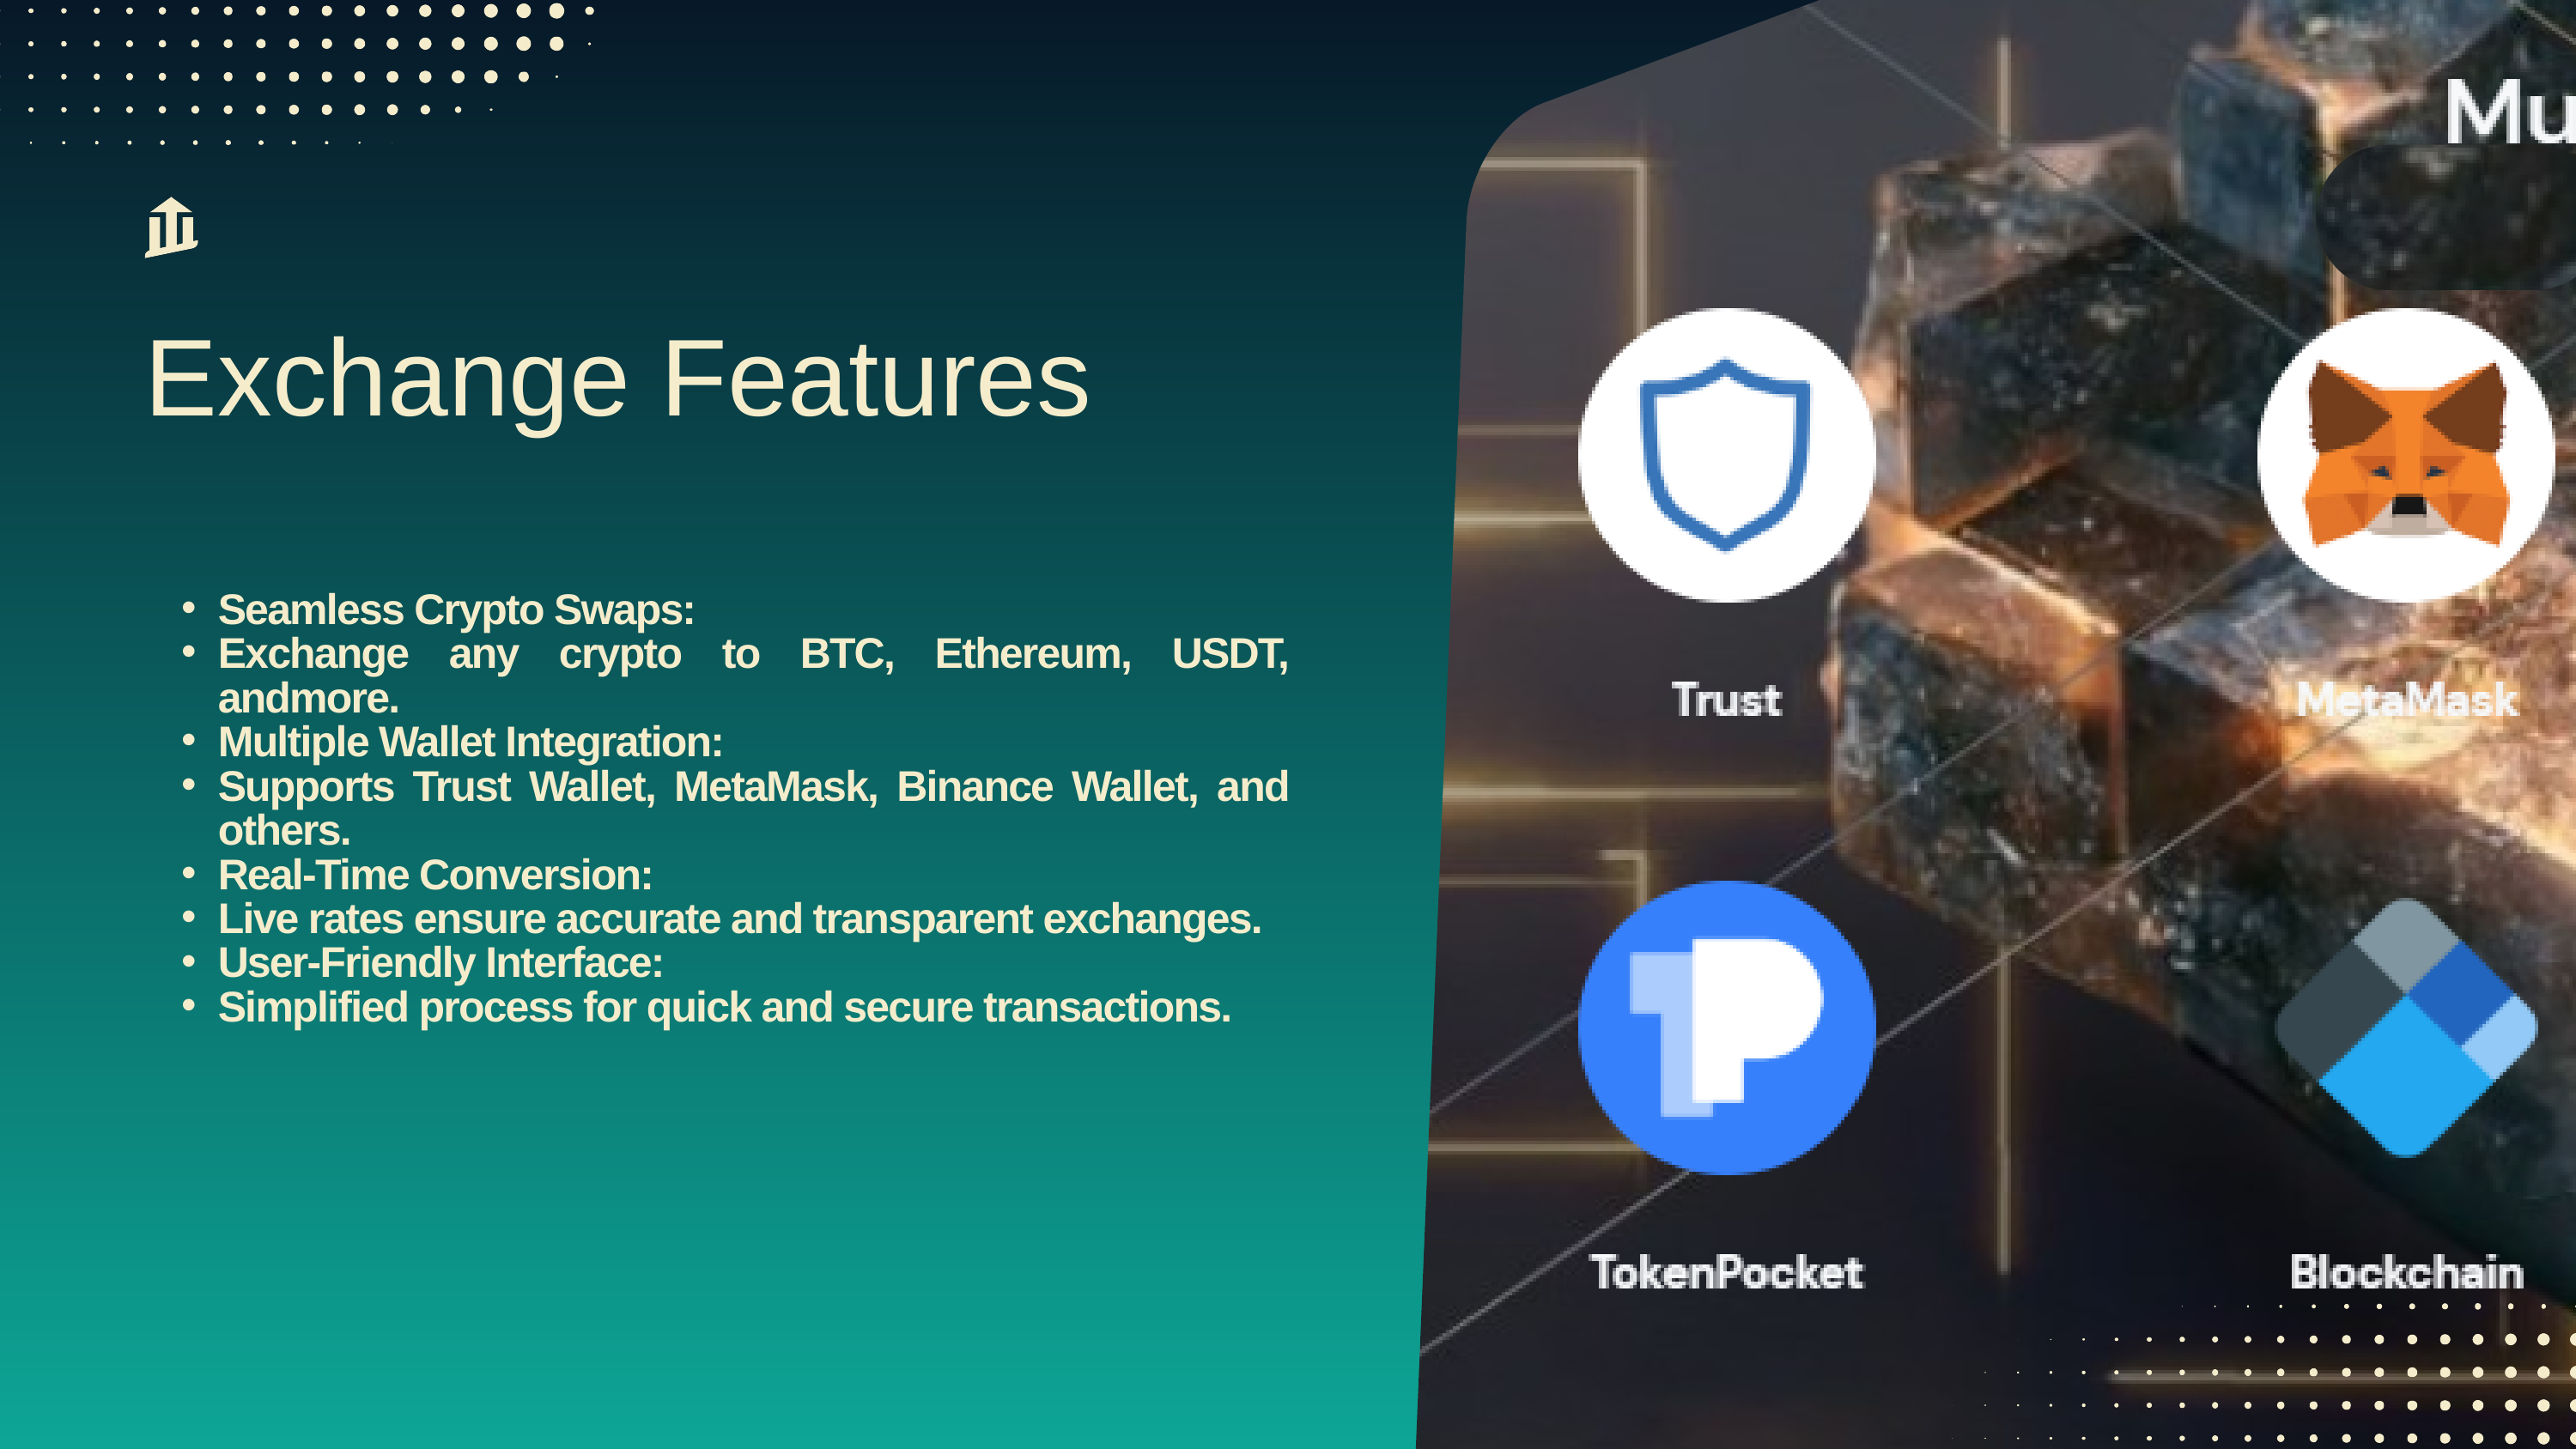

Exchange Features
Seamless Crypto Swaps:
Exchange any crypto to BTC, Ethereum, USDT, andmore.
Multiple Wallet Integration:
Supports Trust Wallet, MetaMask, Binance Wallet, and others.
Real-Time Conversion:
Live rates ensure accurate and transparent exchanges.
User-Friendly Interface:
Simplified process for quick and secure transactions.